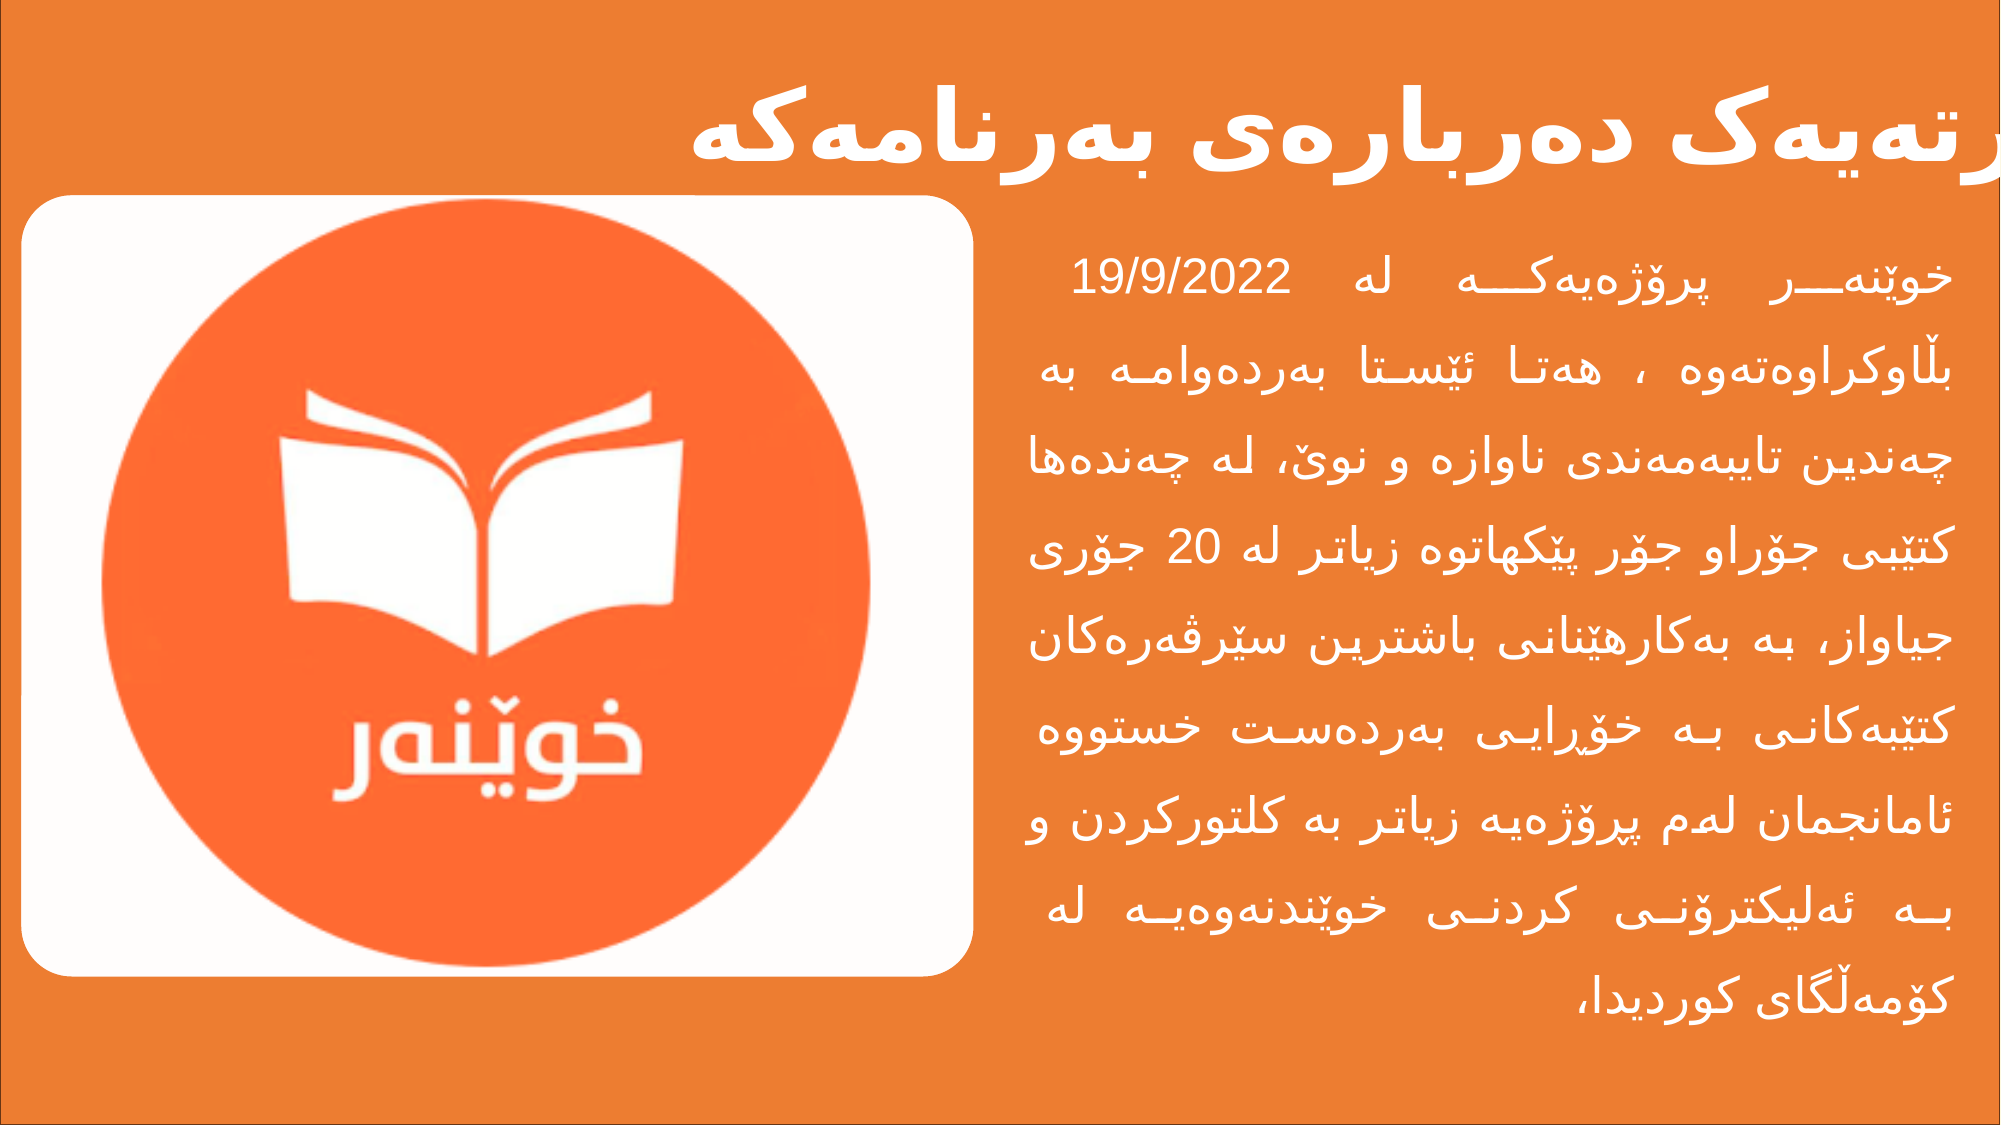

تایبەتمەندی بەرنامەکە
کورتەیەک دەربارەی بەرنامەکە

خوێنەر پرۆژەیەکە لە 19/9/2022 بڵاوکراوەتەوە ، هەتا ئێستا بەردەوامە بە چەندین تایبەمەندی ناوازە و نوێ، لە چەندەها کتێبی جۆراو جۆر پێکهاتوە زیاتر لە 20 جۆری جیاواز، بە بەکارهێنانی باشترین سێرڤەرەکان کتێبەکانی بە خۆڕایی بەردەست خستووە ئامانجمان لەم پڕۆژەیە زیاتر بە کلتورکردن و بە ئەلیکترۆنی کردنی خوێندنەوەیە لە کۆمەڵگای کوردیدا،